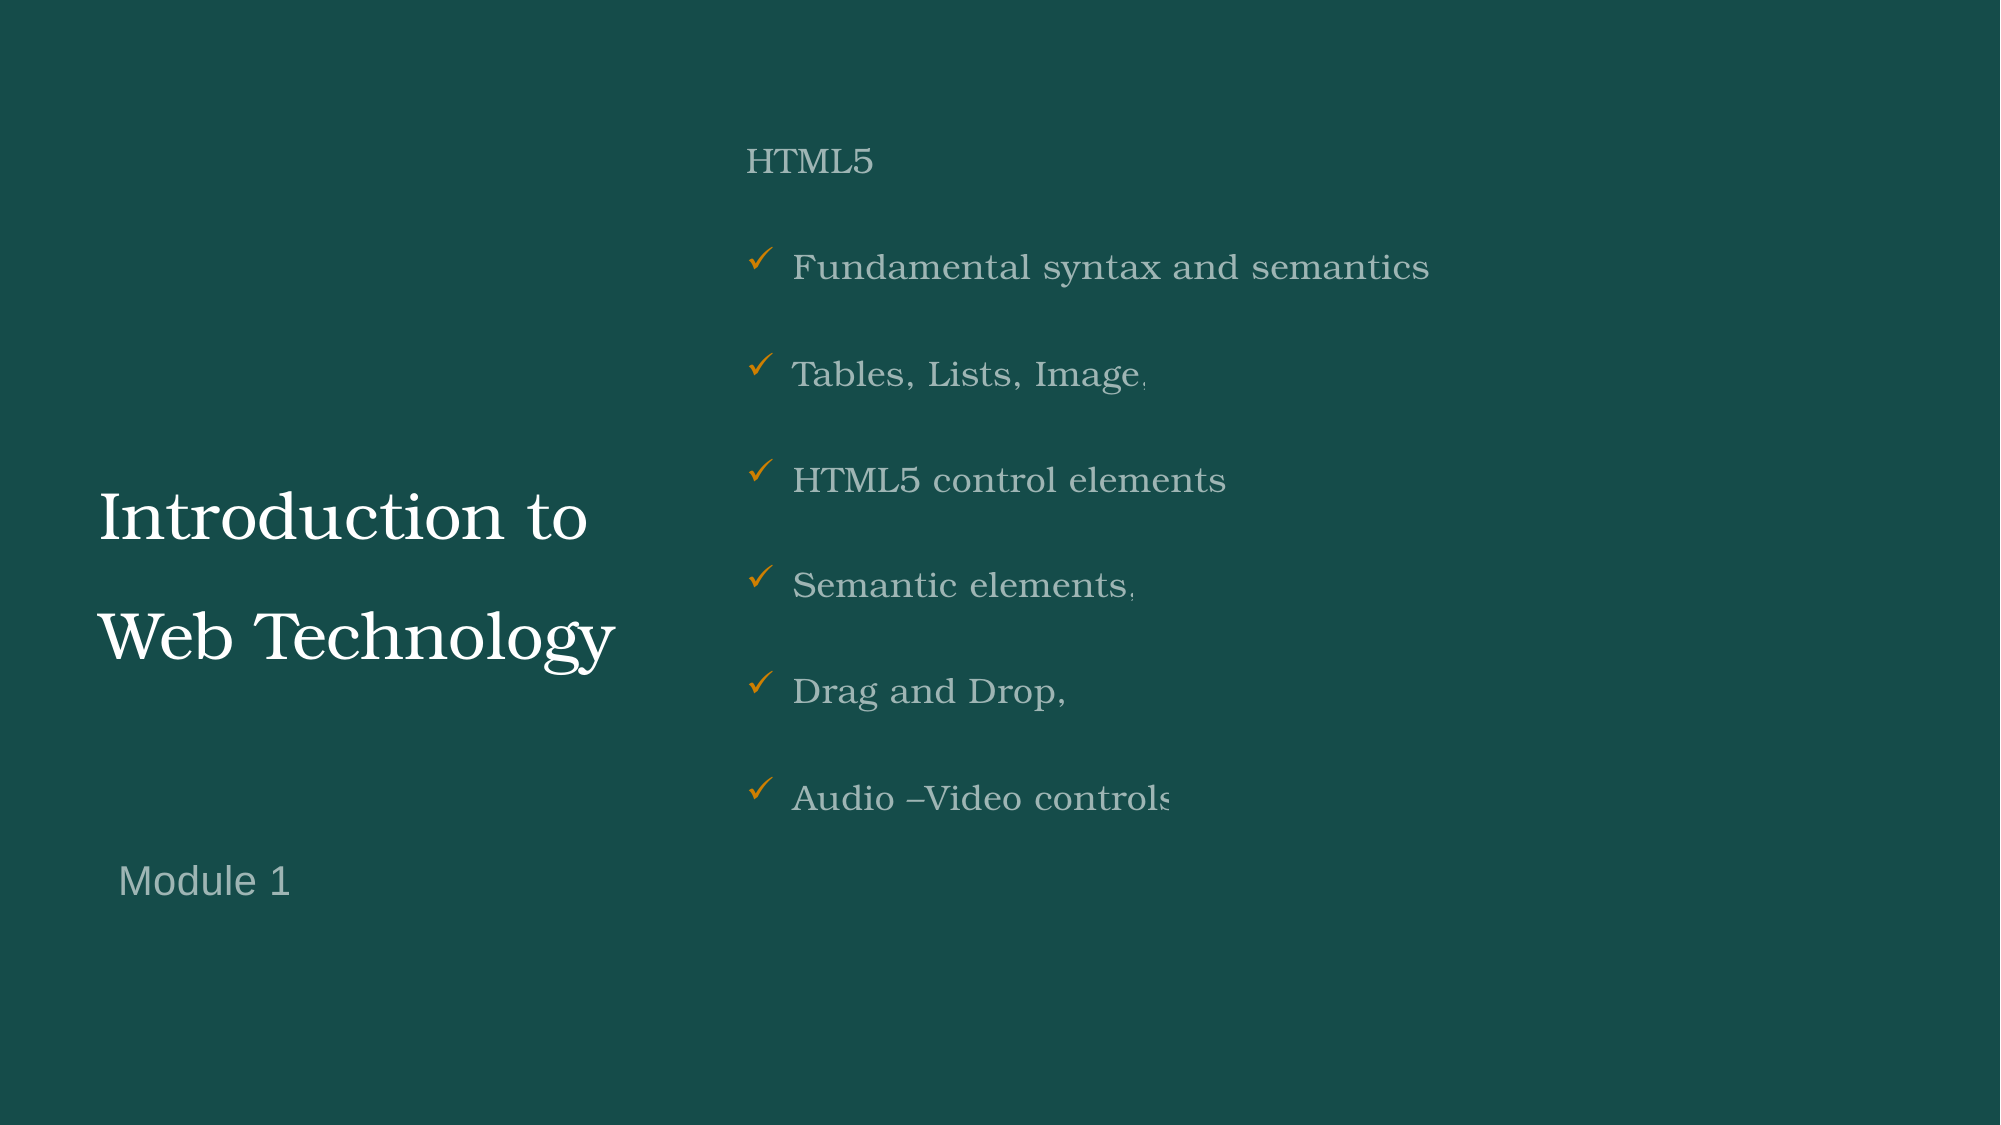

HTML5
Fundamental syntax and semantics,
Tables, Lists, Image,
HTML5 control elements,
Semantic elements,
Drag and Drop,
Audio –Video controls
# Introduction to Web Technology
Module 1